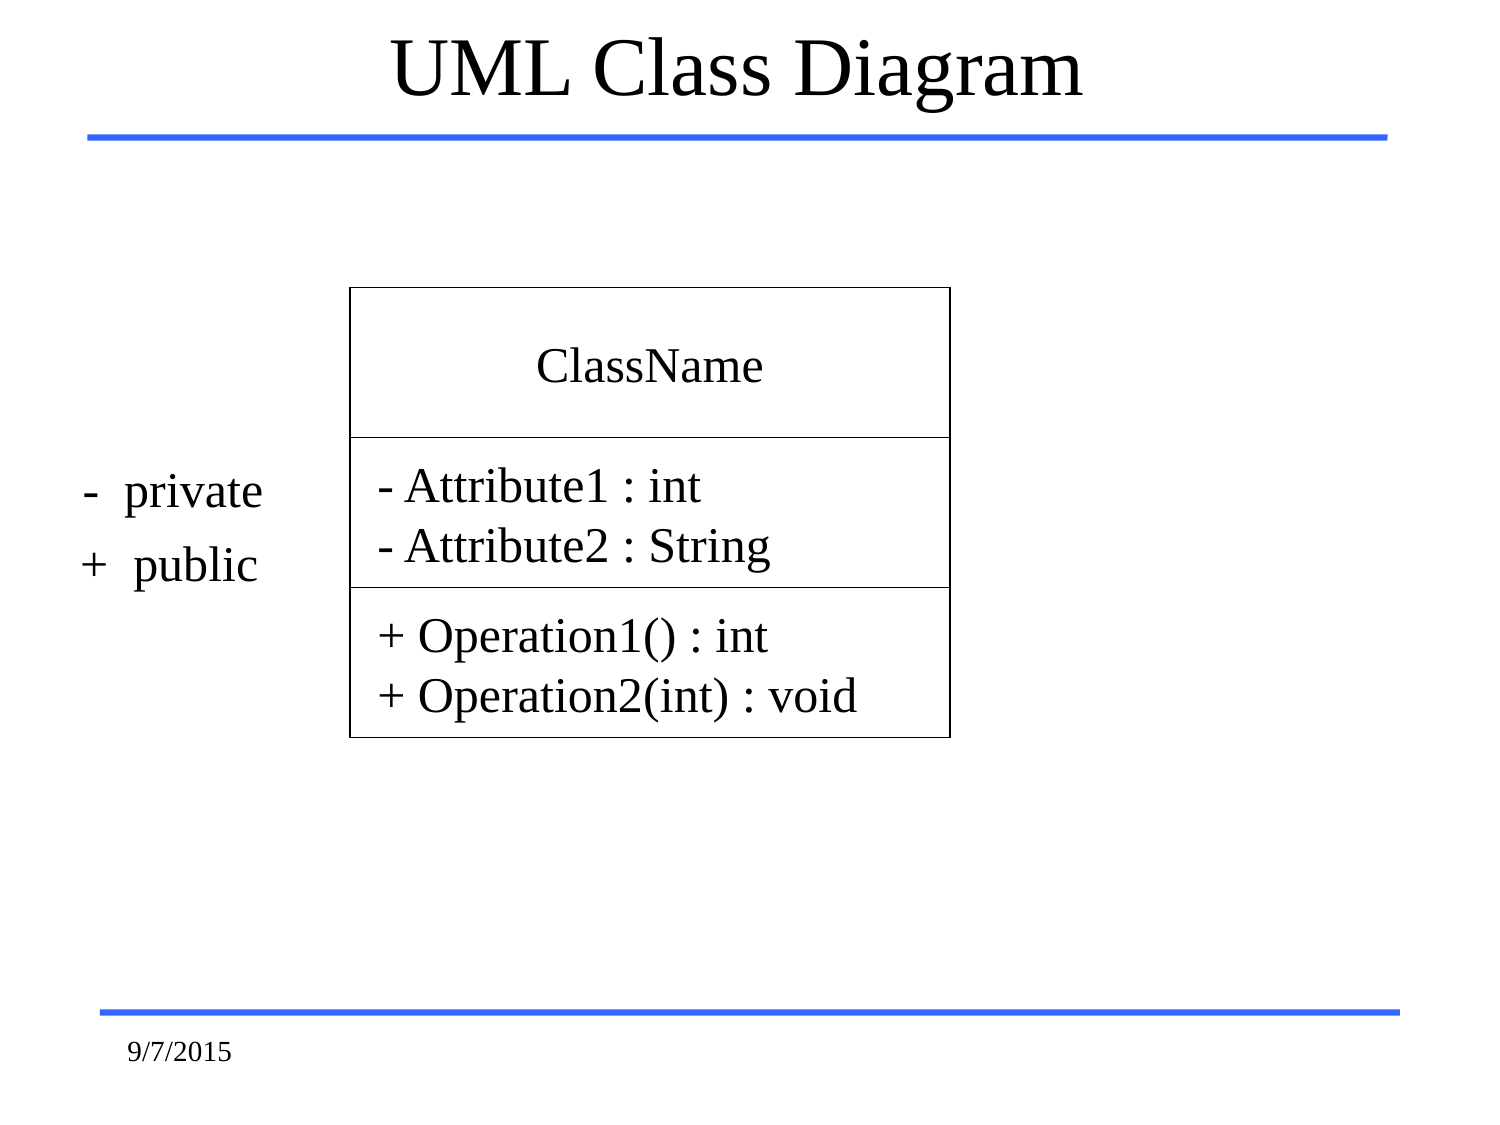

UML Class Diagram

ClassName

 - Attribute1 : int
 - Attribute2 : String

 + Operation1() : int
 + Operation2(int) : void
-  private
+  public
9/7/2015